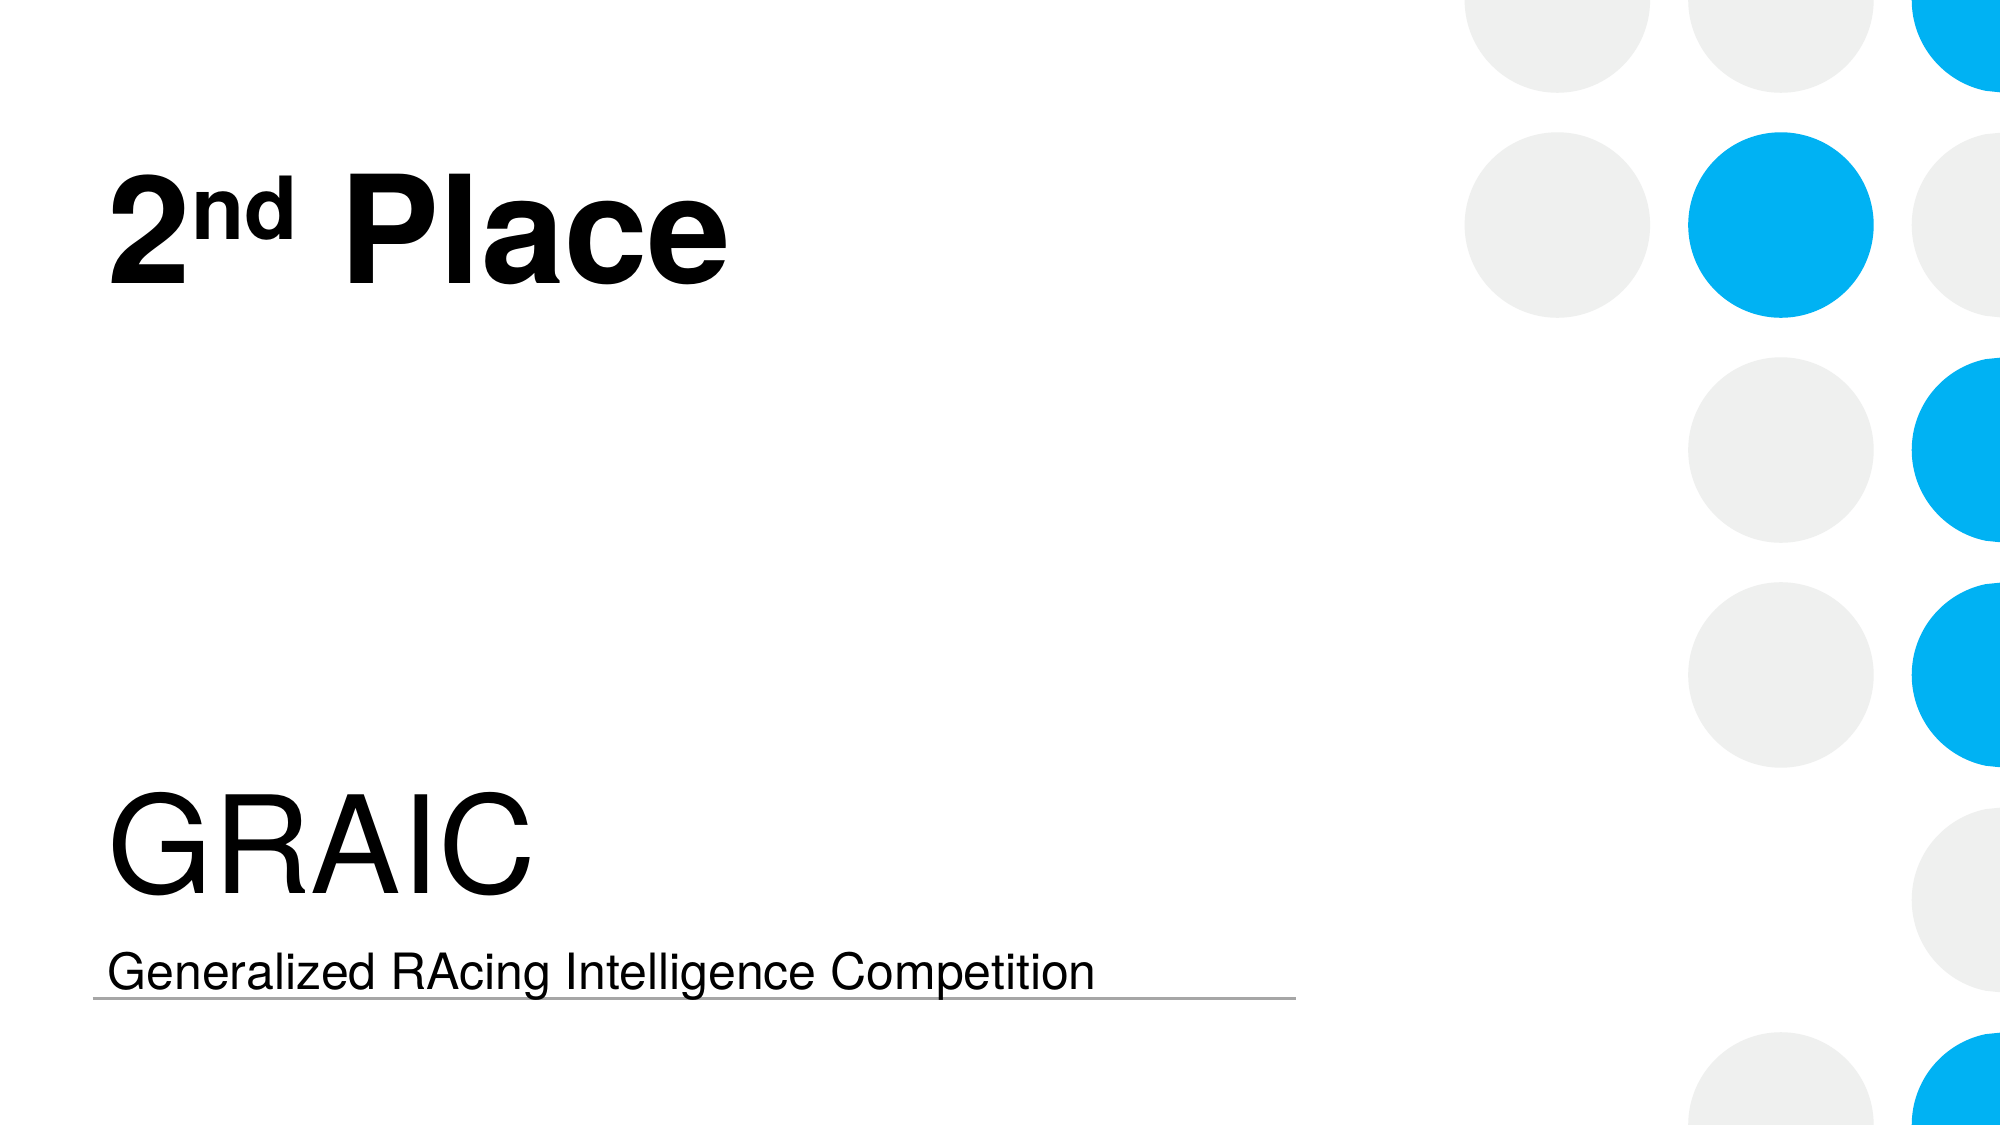

# 2nd Place
GRAIC
Generalized RAcing Intelligence Competition